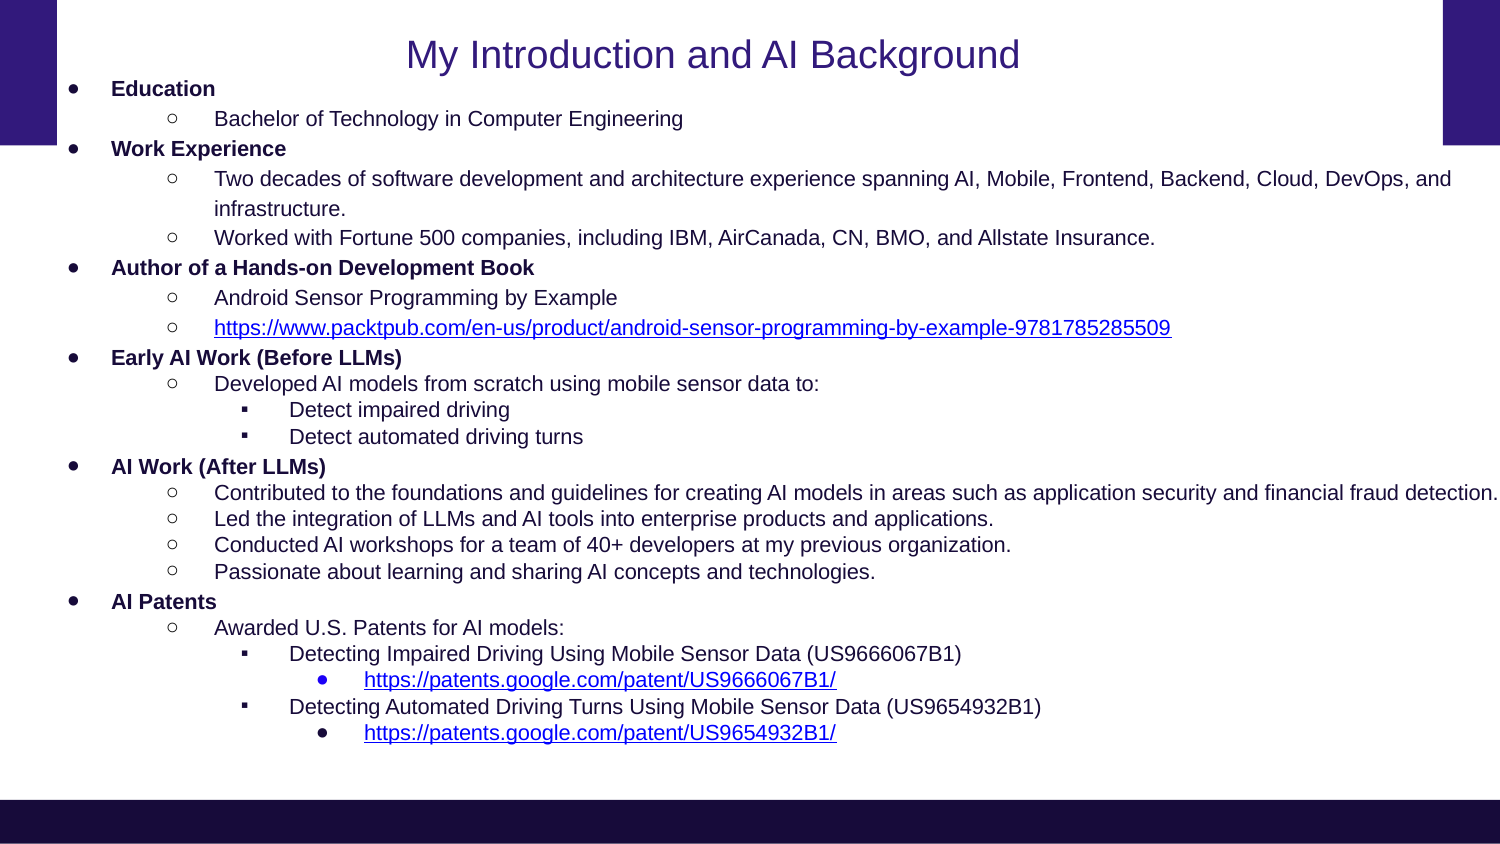

# My Introduction and AI Background

Education
Bachelor of Technology in Computer Engineering
Work Experience
Two decades of software development and architecture experience spanning AI, Mobile, Frontend, Backend, Cloud, DevOps, and infrastructure.
Worked with Fortune 500 companies, including IBM, AirCanada, CN, BMO, and Allstate Insurance.
Author of a Hands-on Development Book
Android Sensor Programming by Example
https://www.packtpub.com/en-us/product/android-sensor-programming-by-example-9781785285509
Early AI Work (Before LLMs)
Developed AI models from scratch using mobile sensor data to:
Detect impaired driving
Detect automated driving turns
AI Work (After LLMs)
Contributed to the foundations and guidelines for creating AI models in areas such as application security and financial fraud detection.
Led the integration of LLMs and AI tools into enterprise products and applications.
Conducted AI workshops for a team of 40+ developers at my previous organization.
Passionate about learning and sharing AI concepts and technologies.
AI Patents
Awarded U.S. Patents for AI models:
Detecting Impaired Driving Using Mobile Sensor Data (US9666067B1)
https://patents.google.com/patent/US9666067B1/
Detecting Automated Driving Turns Using Mobile Sensor Data (US9654932B1)
https://patents.google.com/patent/US9654932B1/